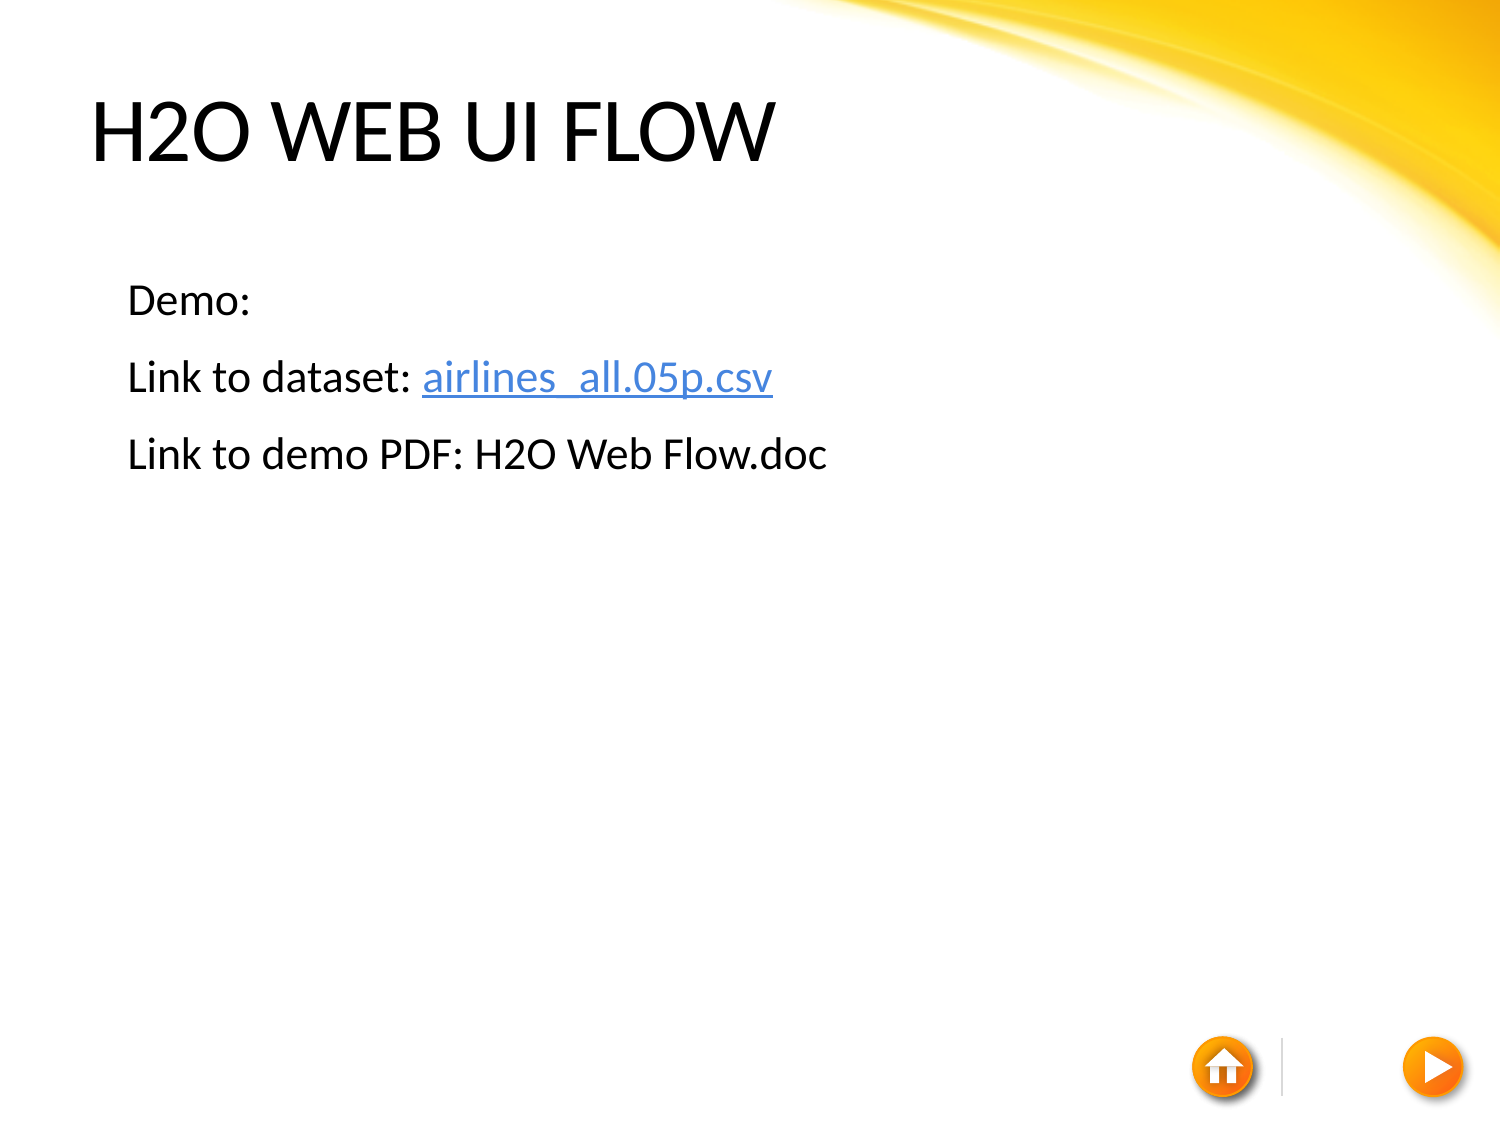

# H2o Web ui flow
Demo:
Link to dataset: airlines_all.05p.csv
Link to demo PDF: H2O Web Flow.doc